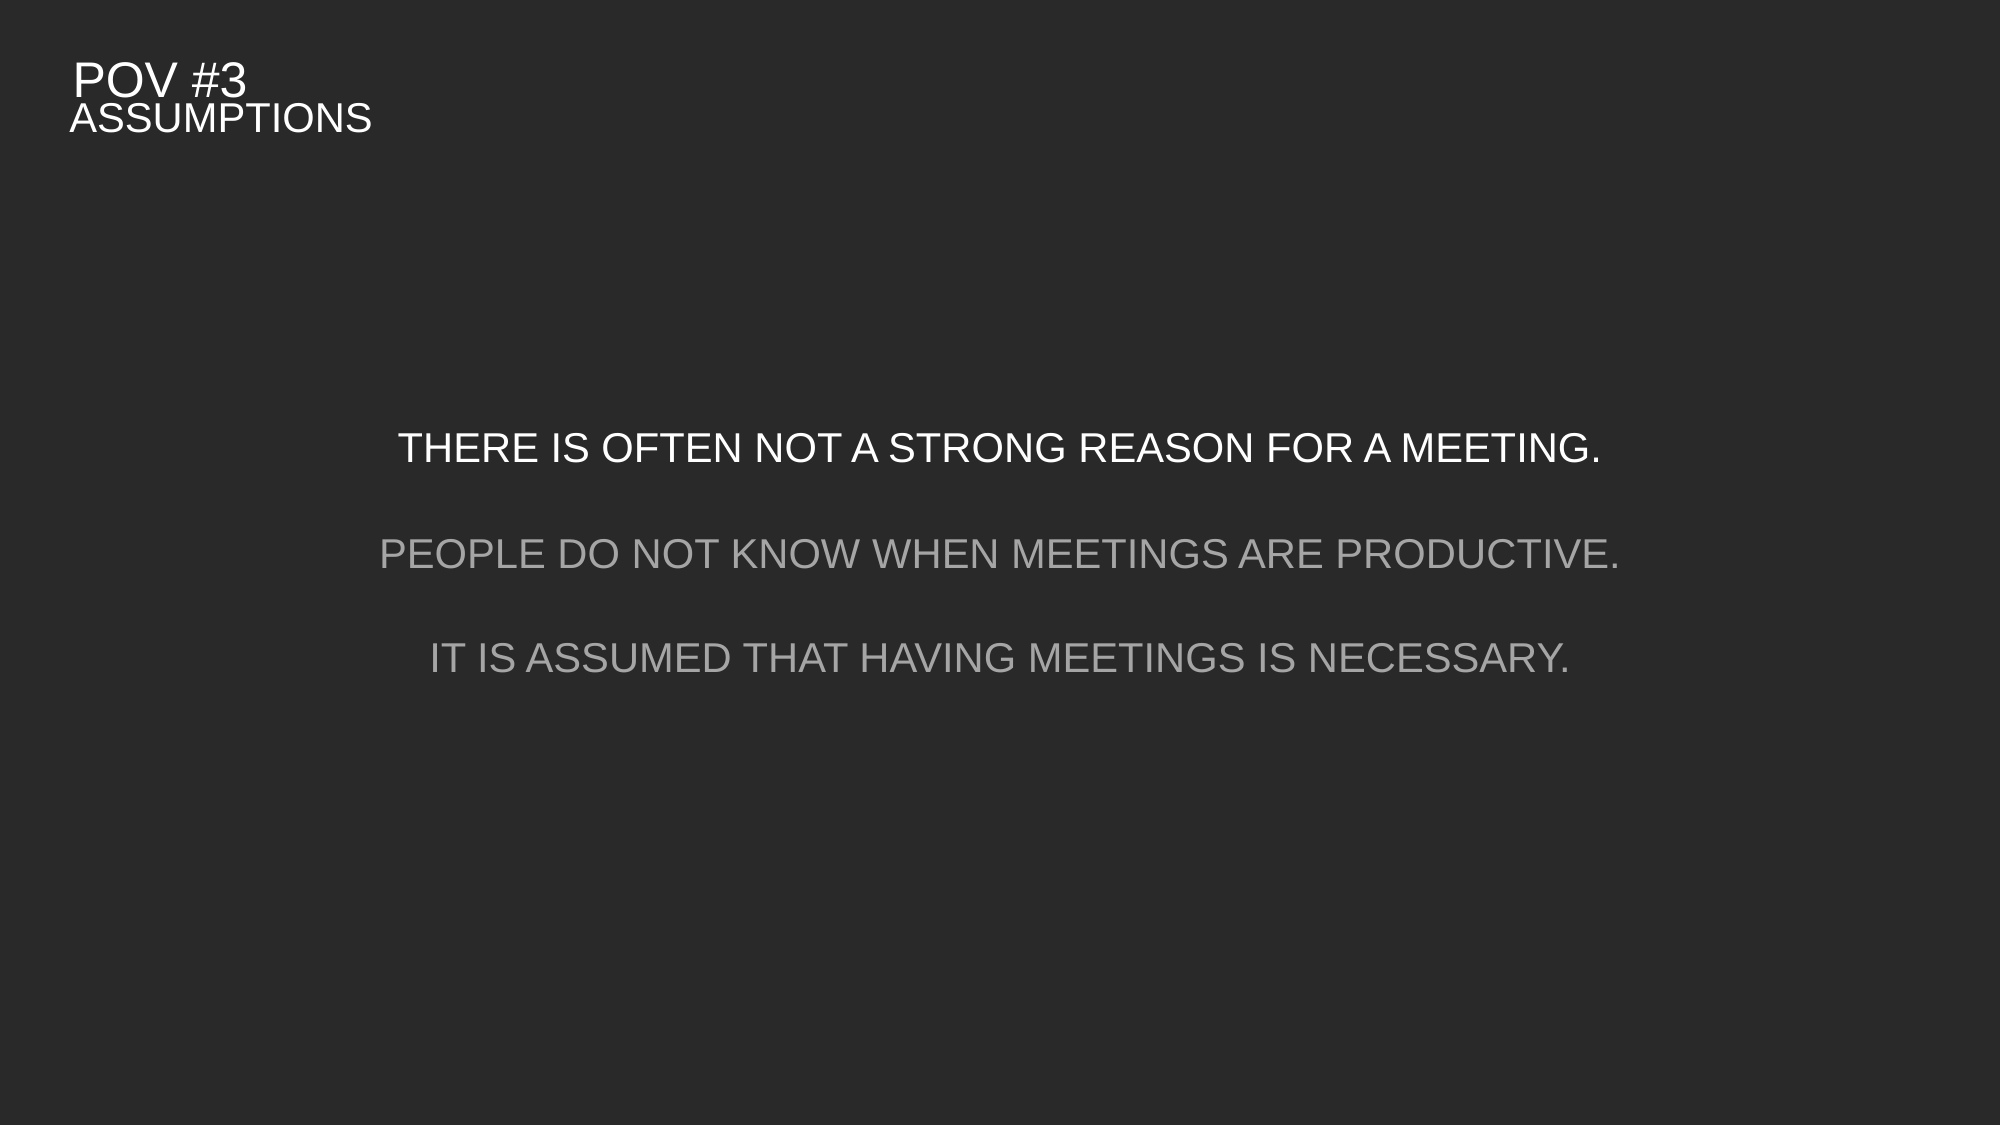

POV #3
ASSUMPTIONS
THERE IS OFTEN NOT A STRONG REASON FOR A MEETING.
PEOPLE DO NOT KNOW WHEN MEETINGS ARE PRODUCTIVE.
IT IS ASSUMED THAT HAVING MEETINGS IS NECESSARY.